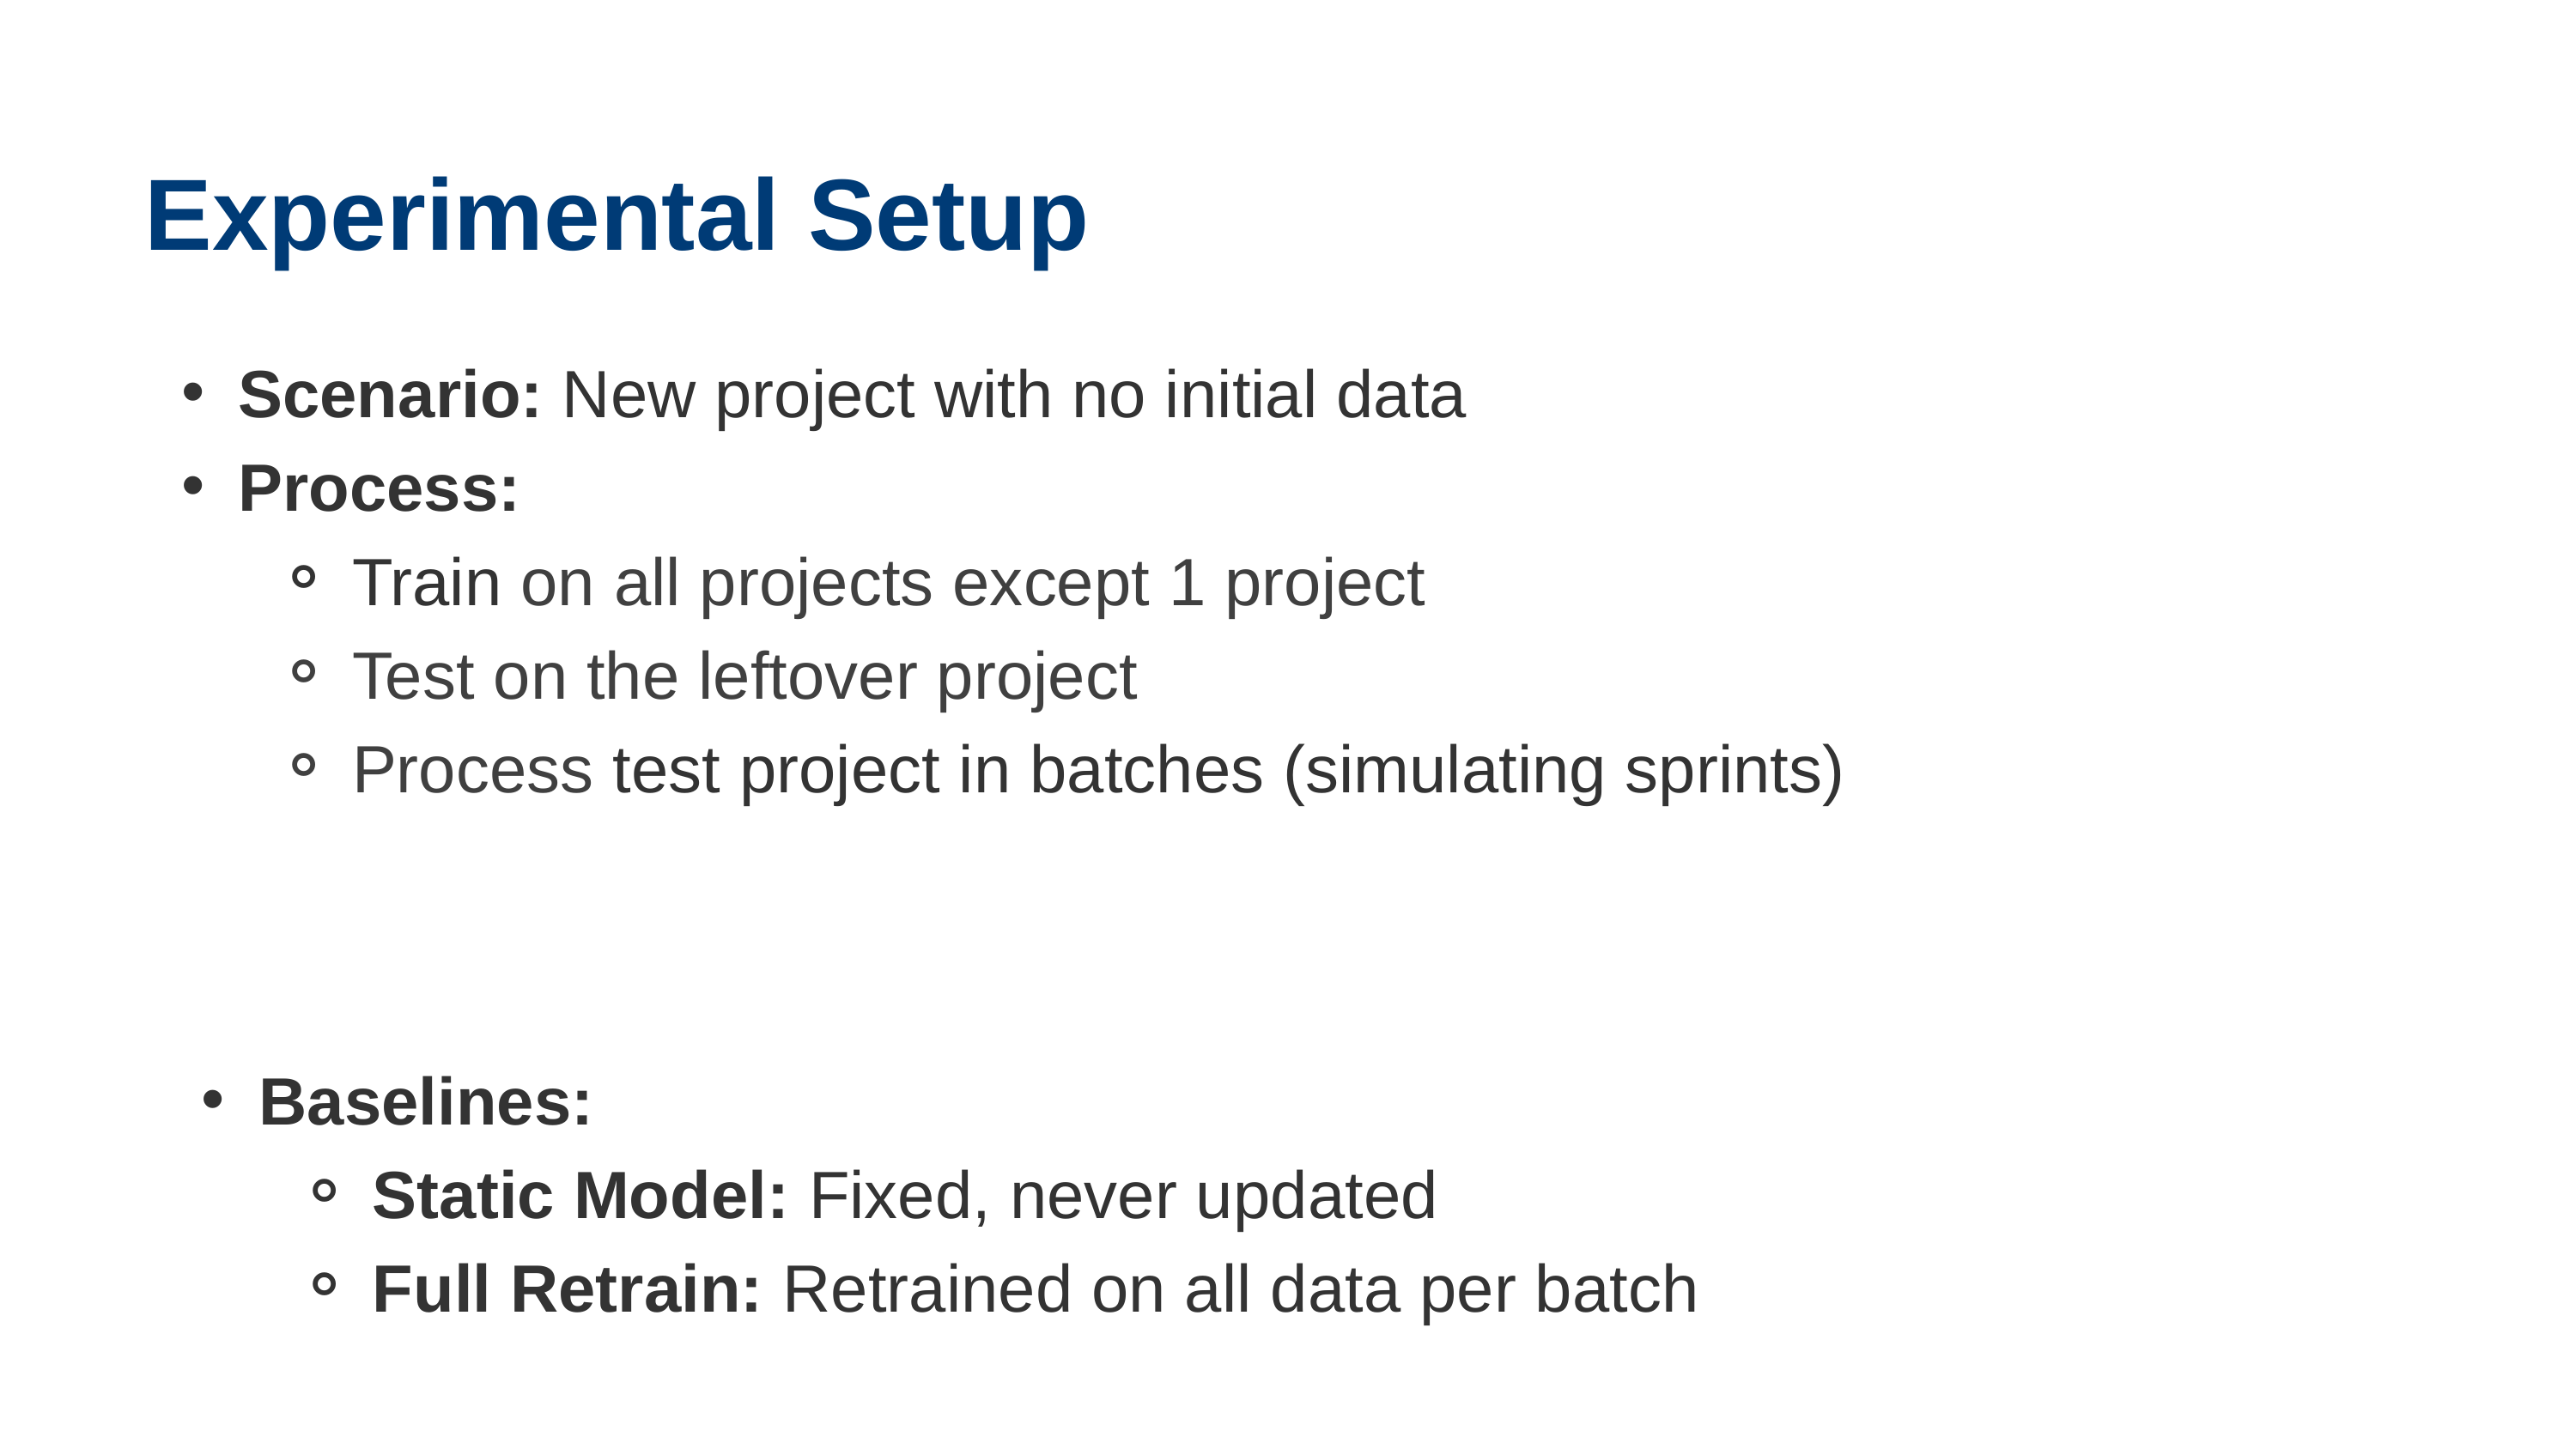

Experimental Setup
Scenario: New project with no initial data
Process:
Train on all projects except 1 project
Test on the leftover project
Process test project in batches (simulating sprints)
Baselines:
Static Model: Fixed, never updated
Full Retrain: Retrained on all data per batch